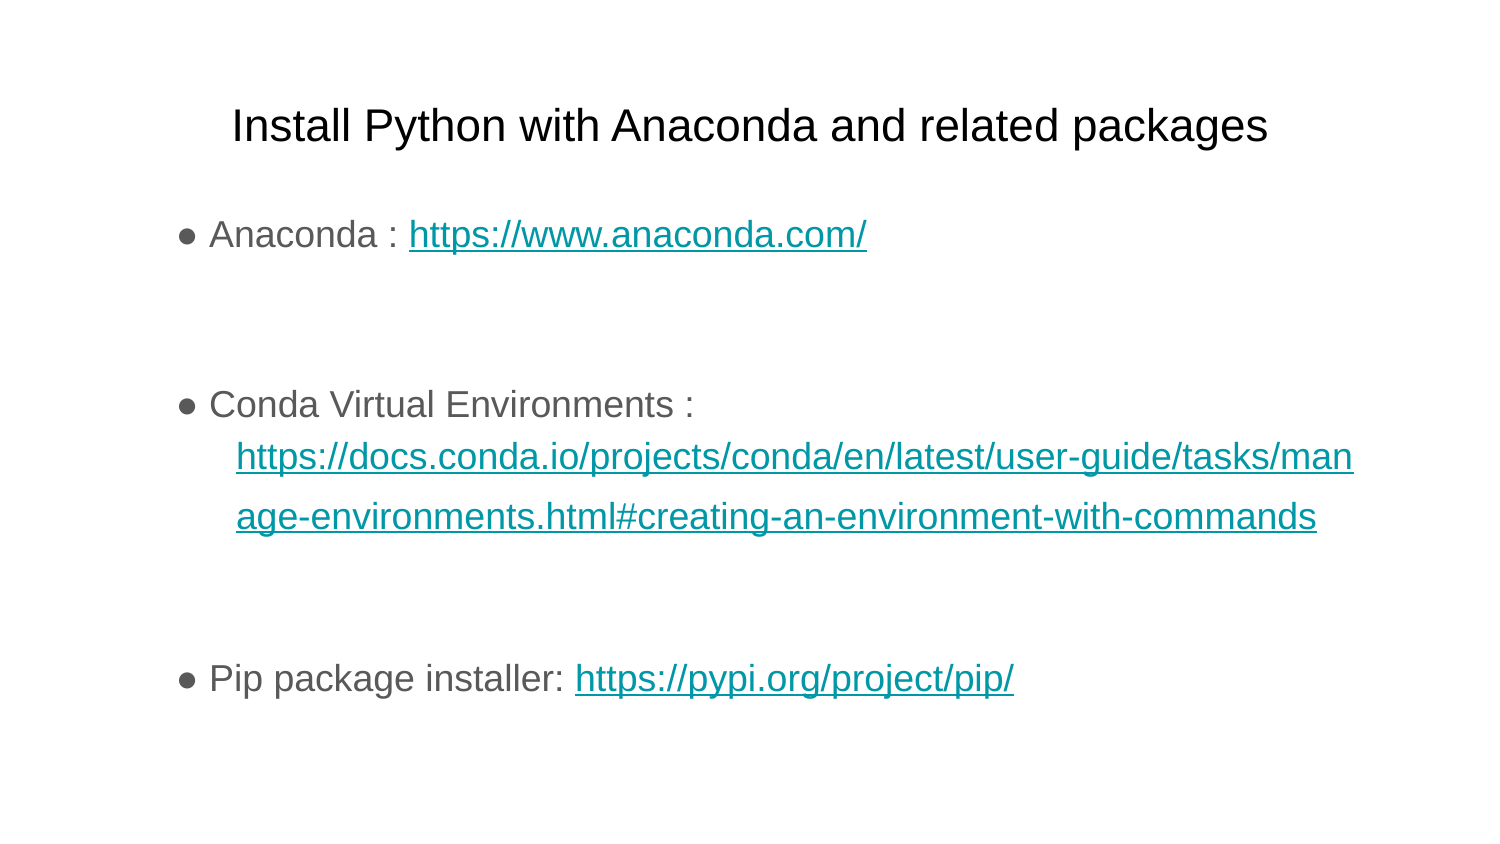

Install Python with Anaconda and related packages
● Anaconda : https://www.anaconda.com/
● Conda Virtual Environments :
https://docs.conda.io/projects/conda/en/latest/user-guide/tasks/man
age-environments.html#creating-an-environment-with-commands
● Pip package installer: https://pypi.org/project/pip/